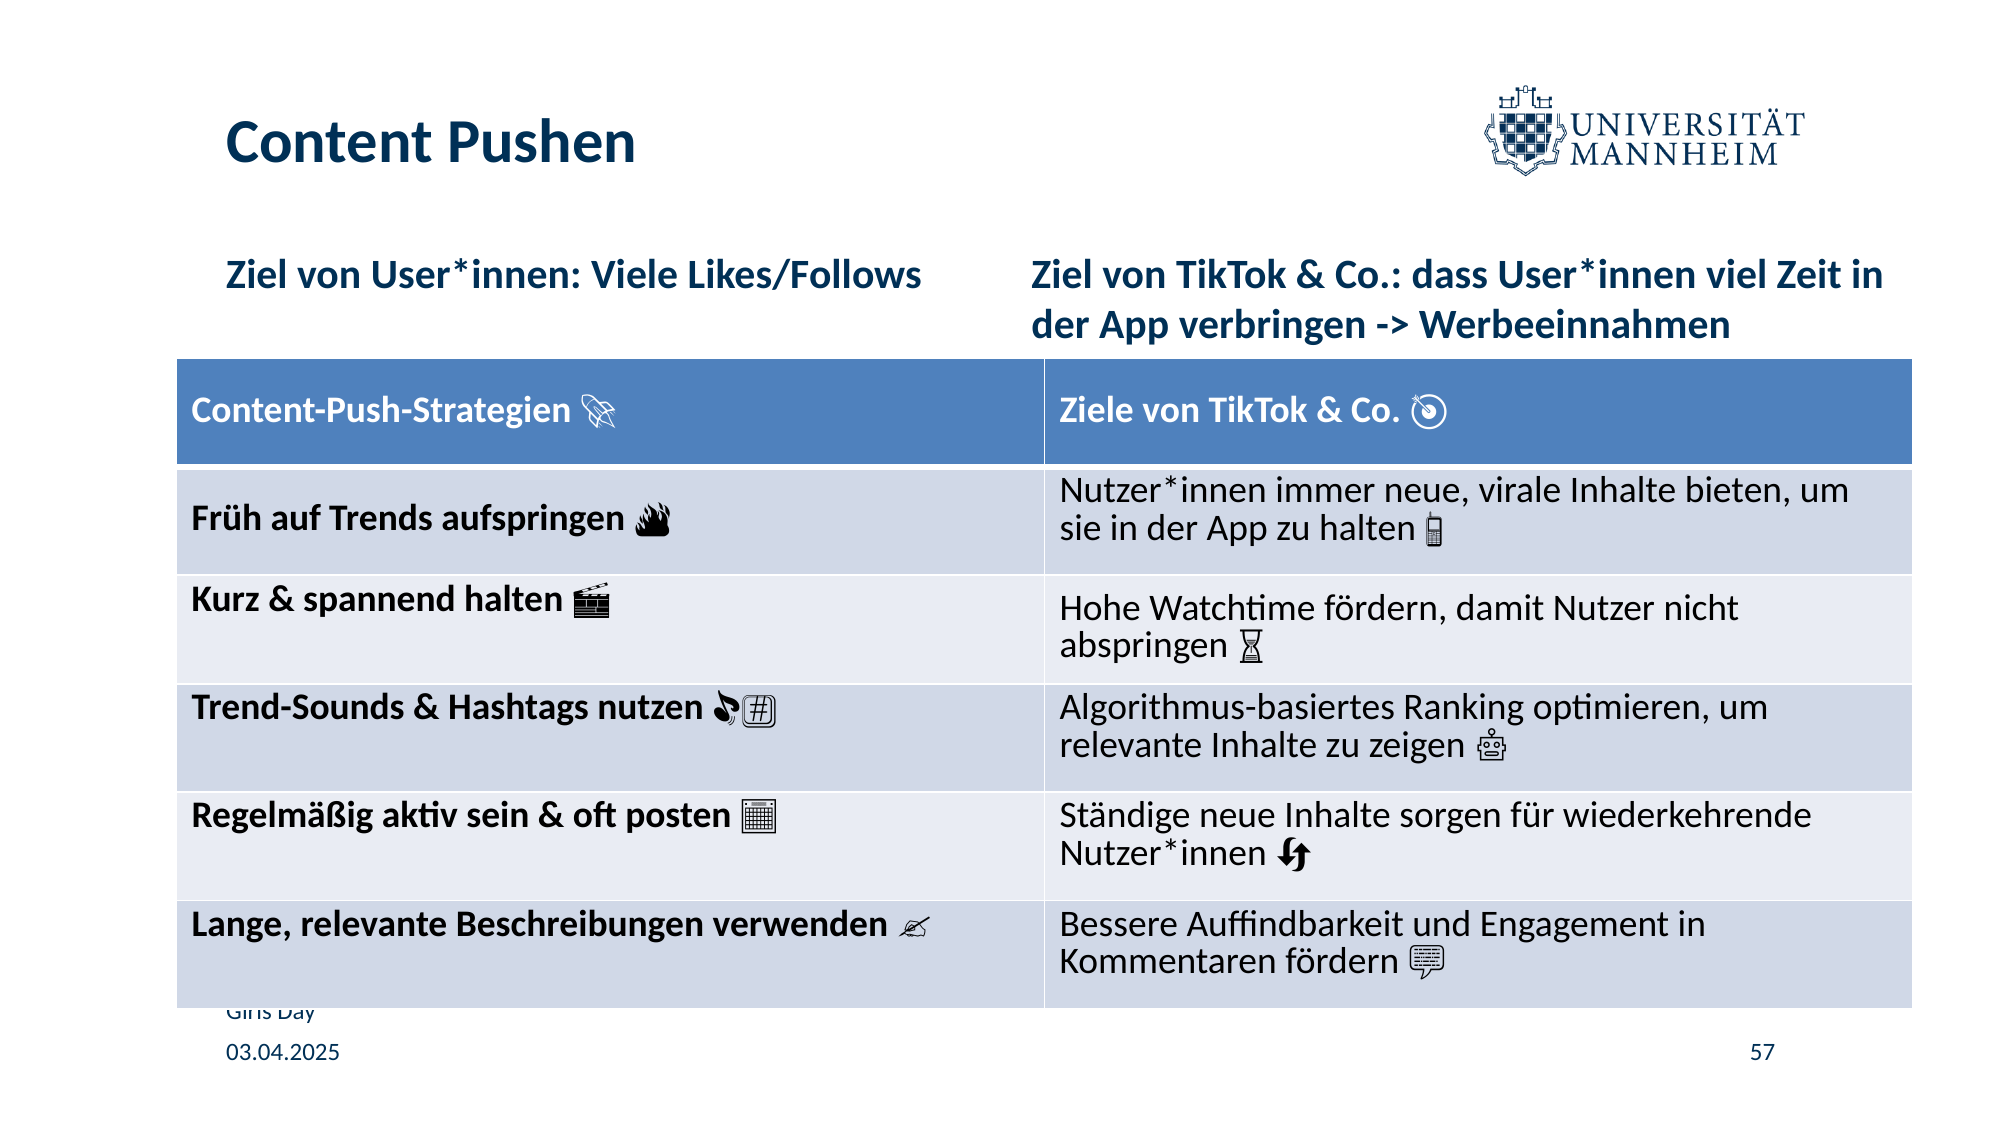

# Content Pushen
Ziel von TikTok & Co.: dass User*innen viel Zeit in der App verbringen -> Werbeeinnahmen
Ziel von User*innen: Viele Likes/Follows
Passende Empfehlungen
Motivation zum regelmäßigen Nutzen

| Content-Push-Strategien 🚀 | Ziele von TikTok & Co. 🎯 |
| --- | --- |
| Früh auf Trends aufspringen 🔥 | Nutzer\*innen immer neue, virale Inhalte bieten, um sie in der App zu halten 📱 |
| Kurz & spannend halten 🎬 | Hohe Watchtime fördern, damit Nutzer nicht abspringen ⏳ |
| Trend-Sounds & Hashtags nutzen 🎵 #️⃣ | Algorithmus-basiertes Ranking optimieren, um relevante Inhalte zu zeigen 🤖 |
| Regelmäßig aktiv sein & oft posten 📅 | Ständige neue Inhalte sorgen für wiederkehrende Nutzer\*innen 🔄 |
| Lange, relevante Beschreibungen verwenden ✍️ | Bessere Auffindbarkeit und Engagement in Kommentaren fördern 💬 |
Girls'Day
03.04.2025
57